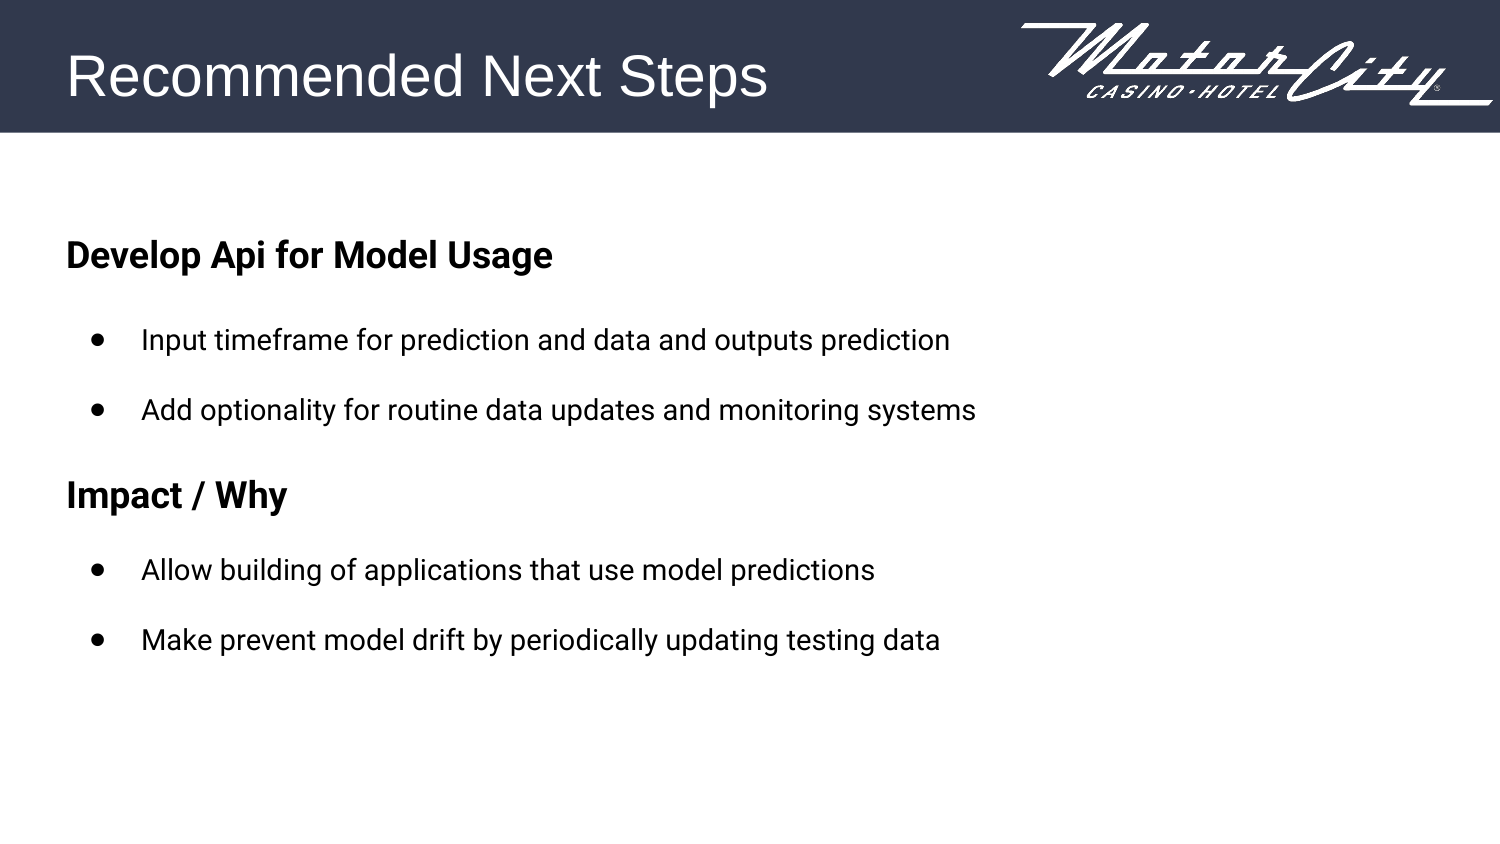

Recommended Next Steps
Develop Api for Model Usage

Input timeframe for prediction and data and outputs prediction

Add optionality for routine data updates and monitoring systems

Impact / Why

Allow building of applications that use model predictions

Make prevent model drift by periodically updating testing data